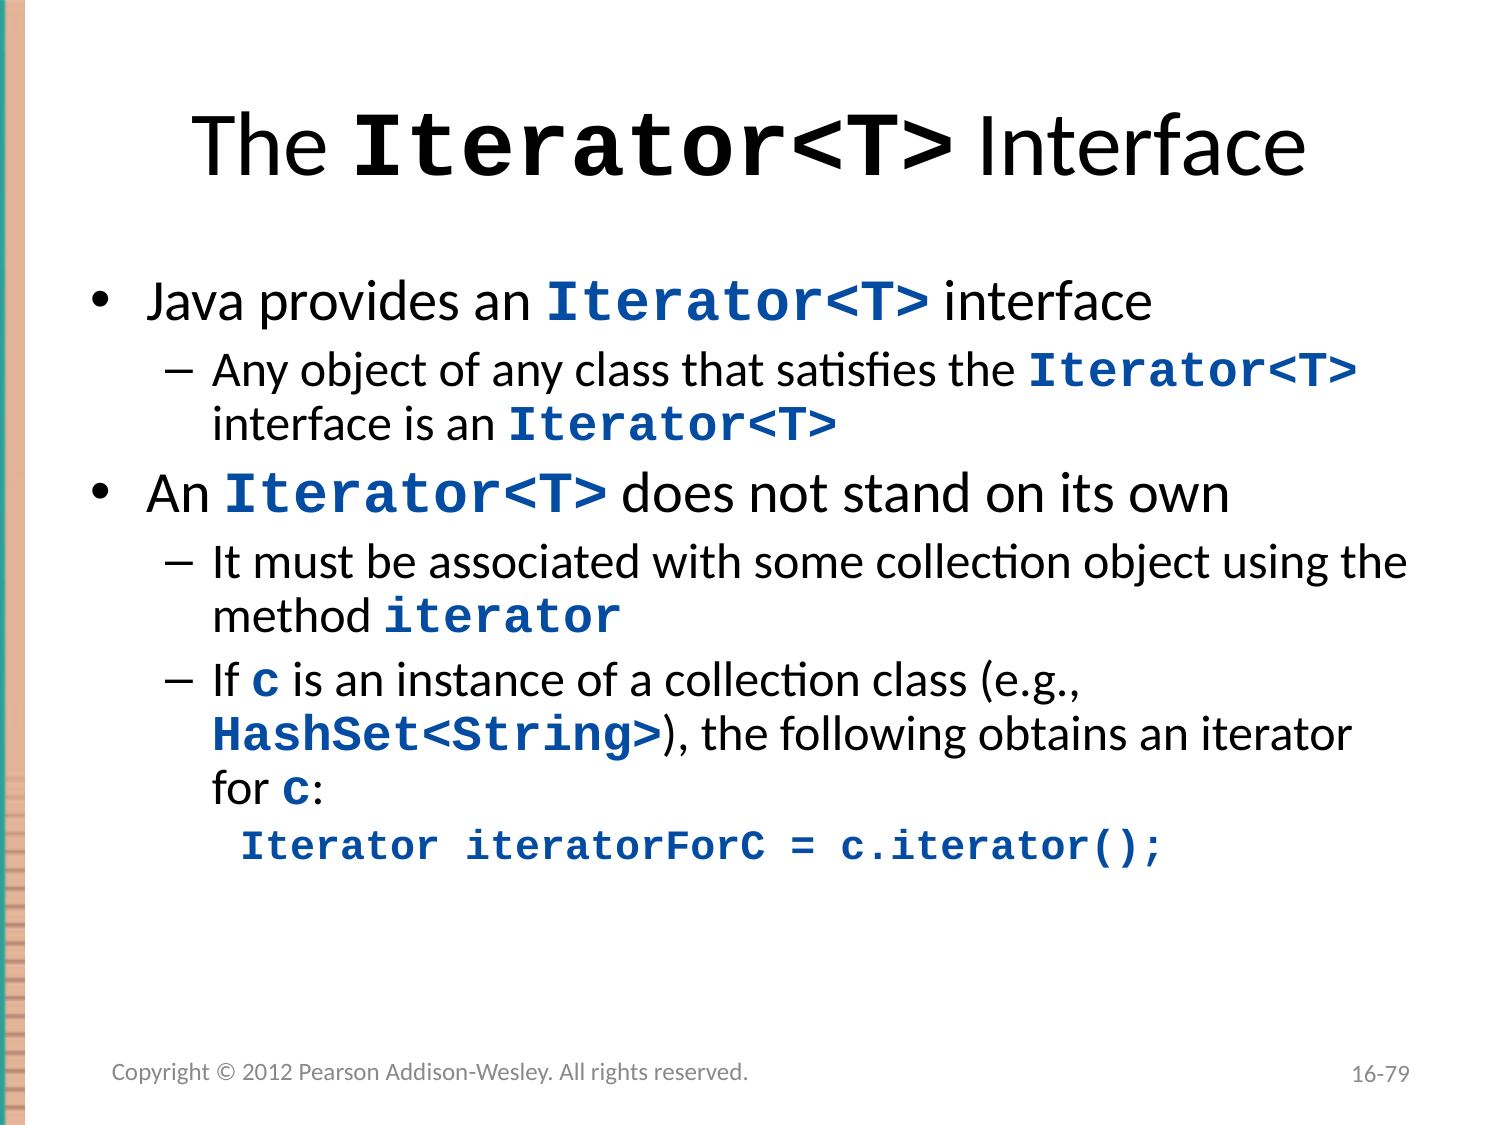

# The Iterator<T> Interface
Java provides an Iterator<T> interface
Any object of any class that satisfies the Iterator<T> interface is an Iterator<T>
An Iterator<T> does not stand on its own
It must be associated with some collection object using the method iterator
If c is an instance of a collection class (e.g., HashSet<String>), the following obtains an iterator for c:
Iterator iteratorForC = c.iterator();
Copyright © 2012 Pearson Addison-Wesley. All rights reserved.
16-79